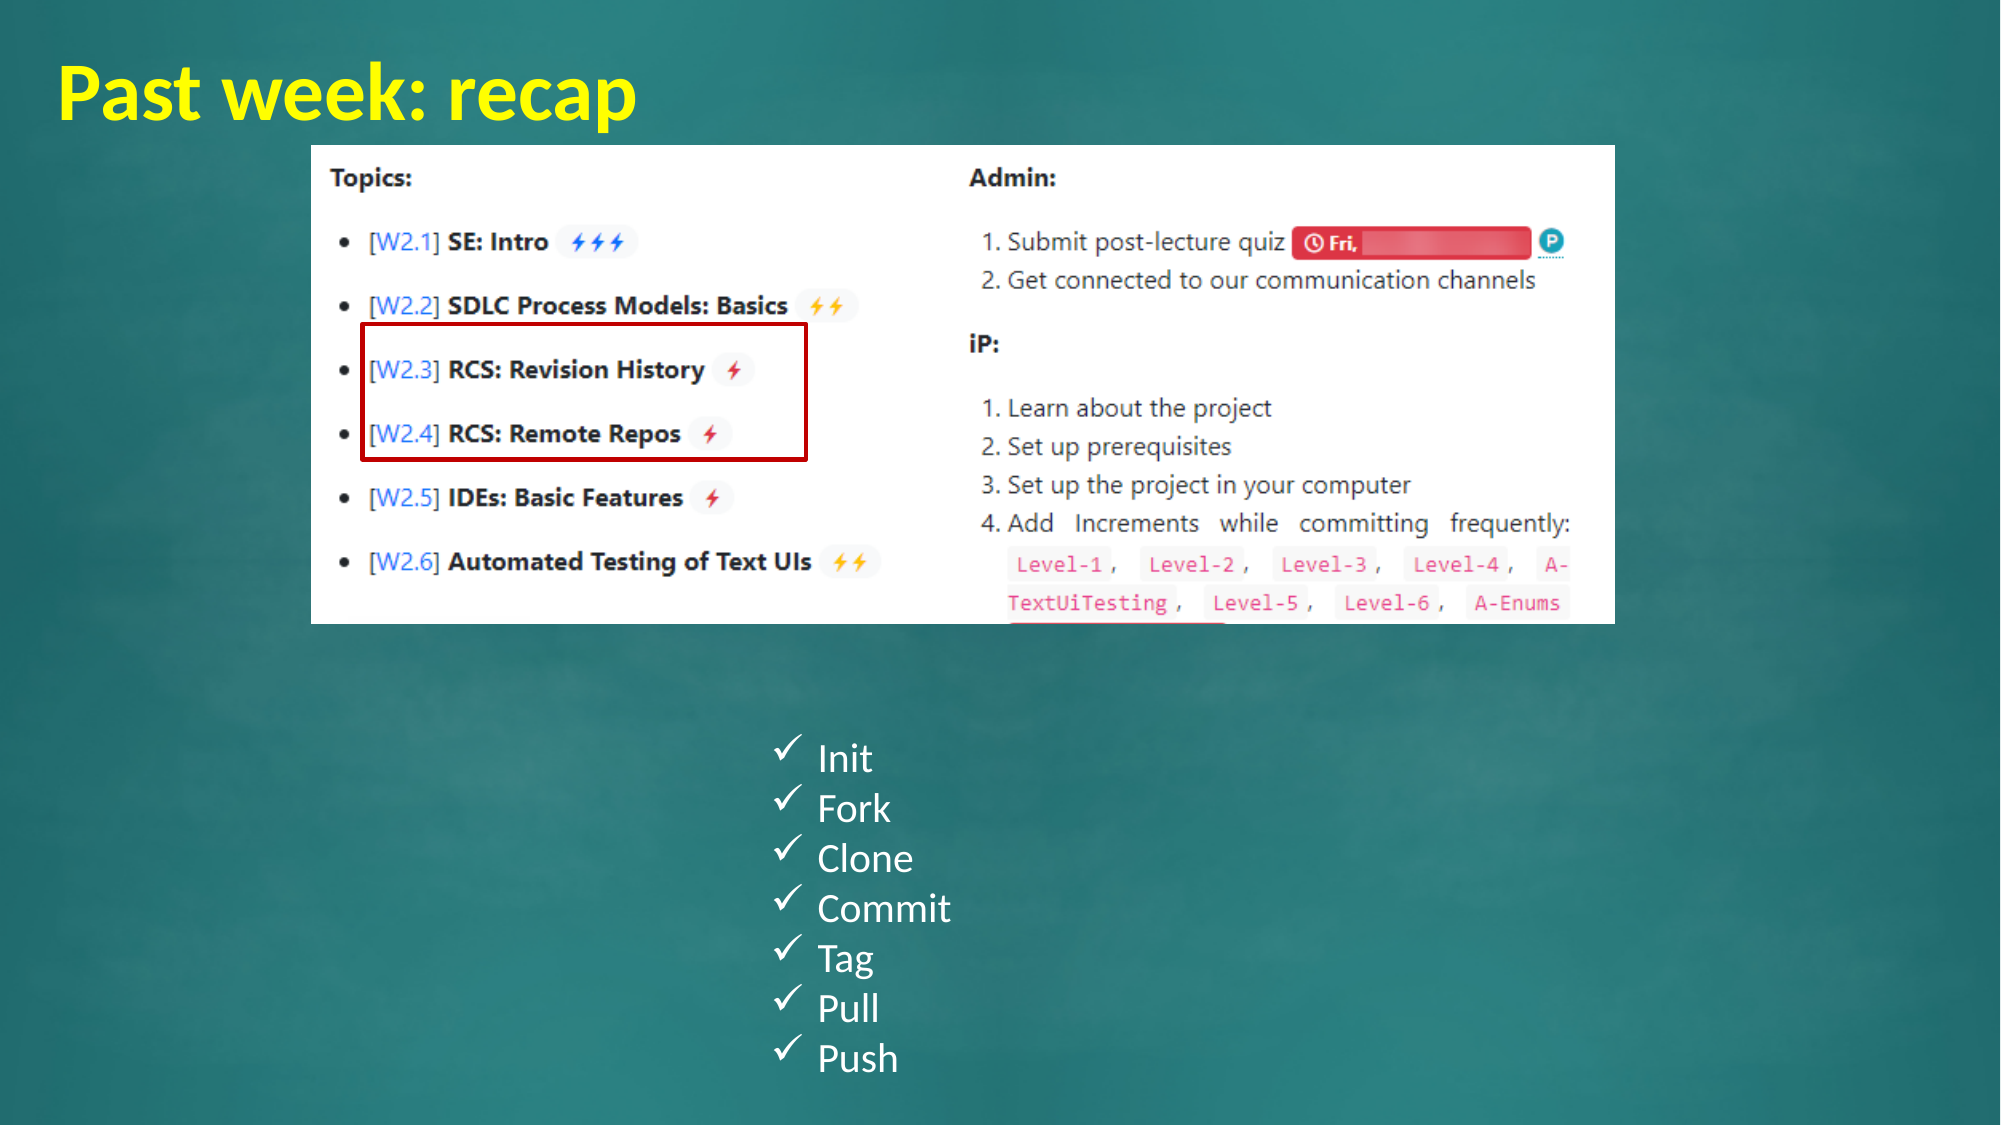

Init
Fork
Clone
Commit
Tag
Pull
Push